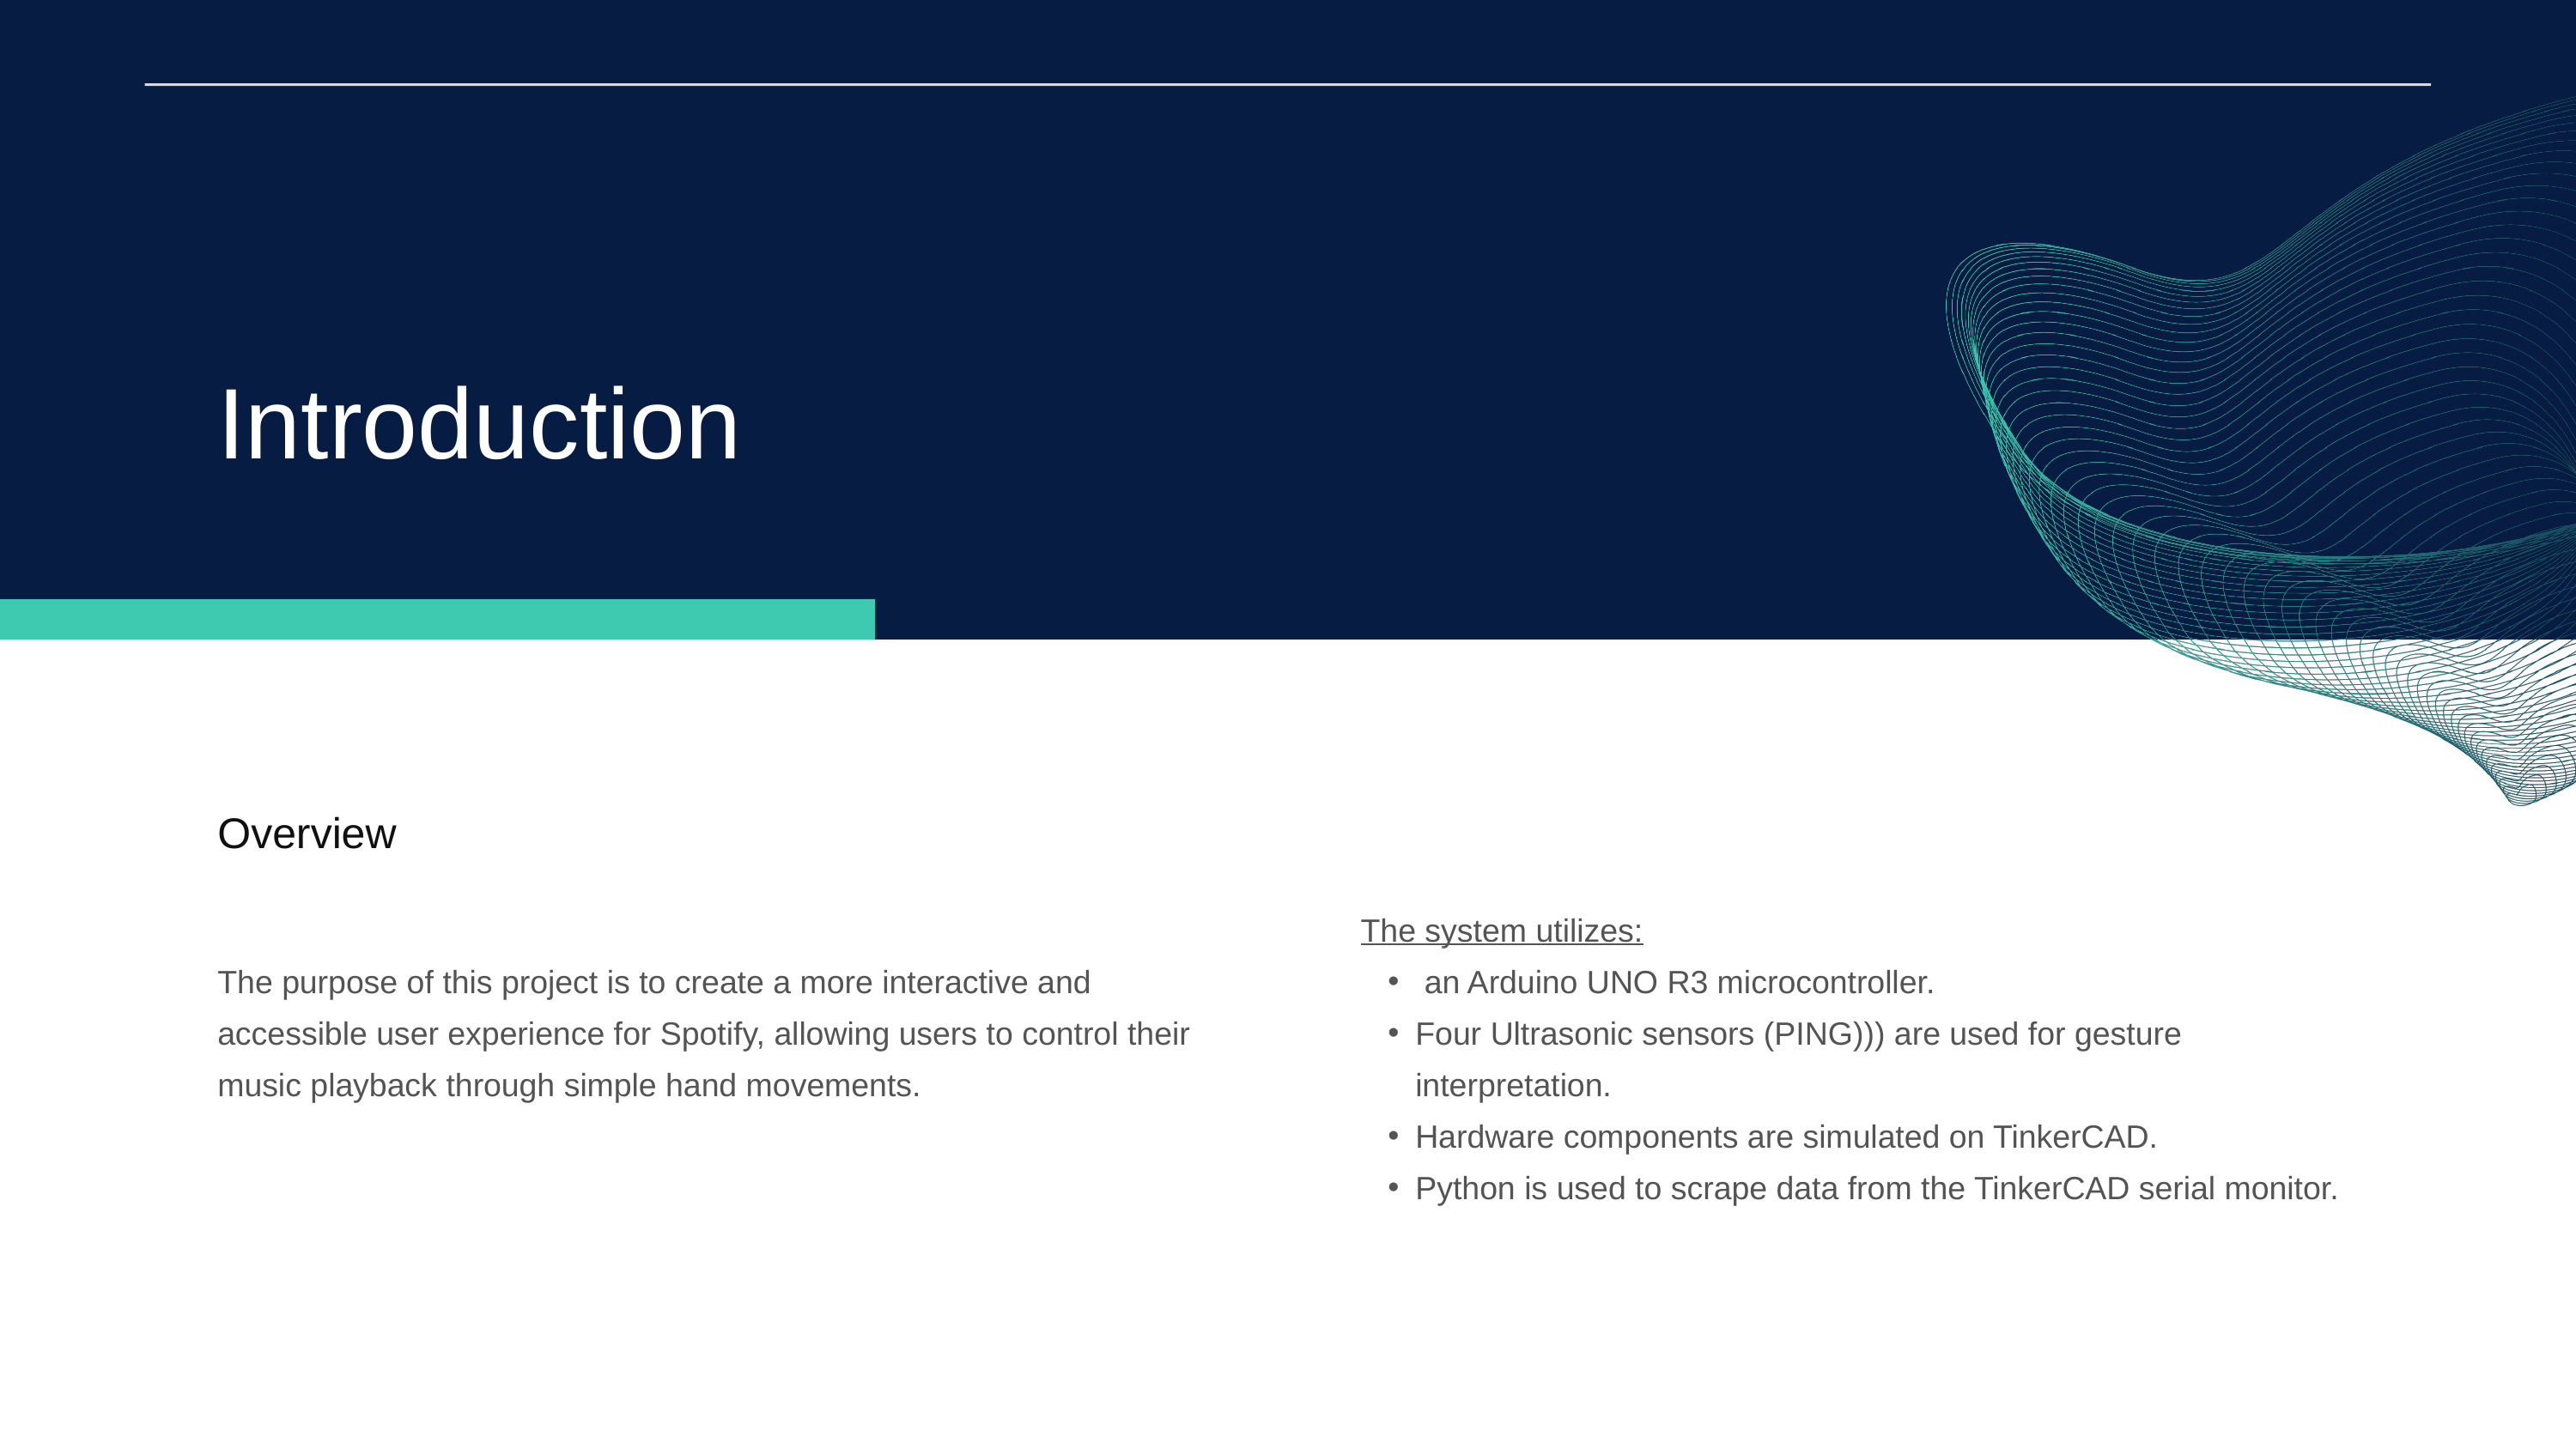

Introduction

Overview

The purpose of this project is to create a more interactive and accessible user experience for Spotify, allowing users to control their music playback through simple hand movements.

The system utilizes:
 an Arduino UNO R3 microcontroller.
Four Ultrasonic sensors (PING))) are used for gesture interpretation.
Hardware components are simulated on TinkerCAD.
Python is used to scrape data from the TinkerCAD serial monitor.